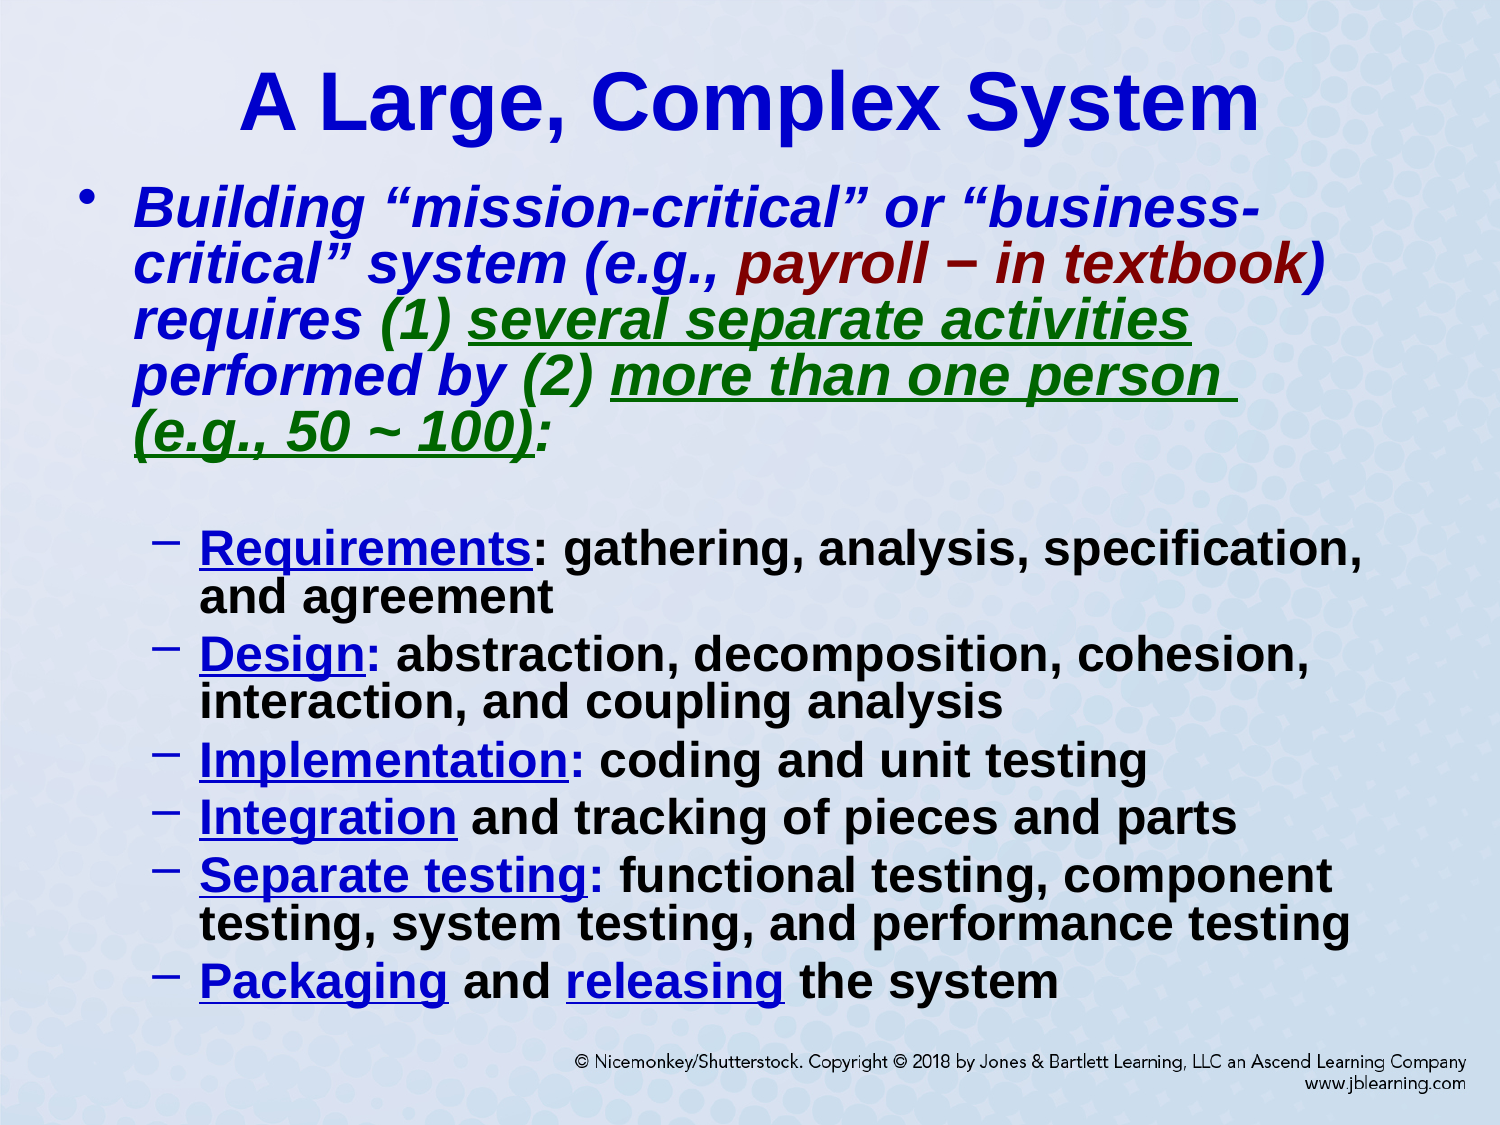

# A Large, Complex System
Building “mission-critical” or “business- critical” system (e.g., payroll − in textbook) requires (1) several separate activities performed by (2) more than one person
(e.g., 50 ~ 100):

Requirements: gathering, analysis, specification, and agreement
Design: abstraction, decomposition, cohesion,  interaction, and coupling analysis
Implementation: coding and unit testing
Integration and tracking of pieces and parts
Separate testing: functional testing, component testing, system testing, and performance testing
Packaging and releasing the system